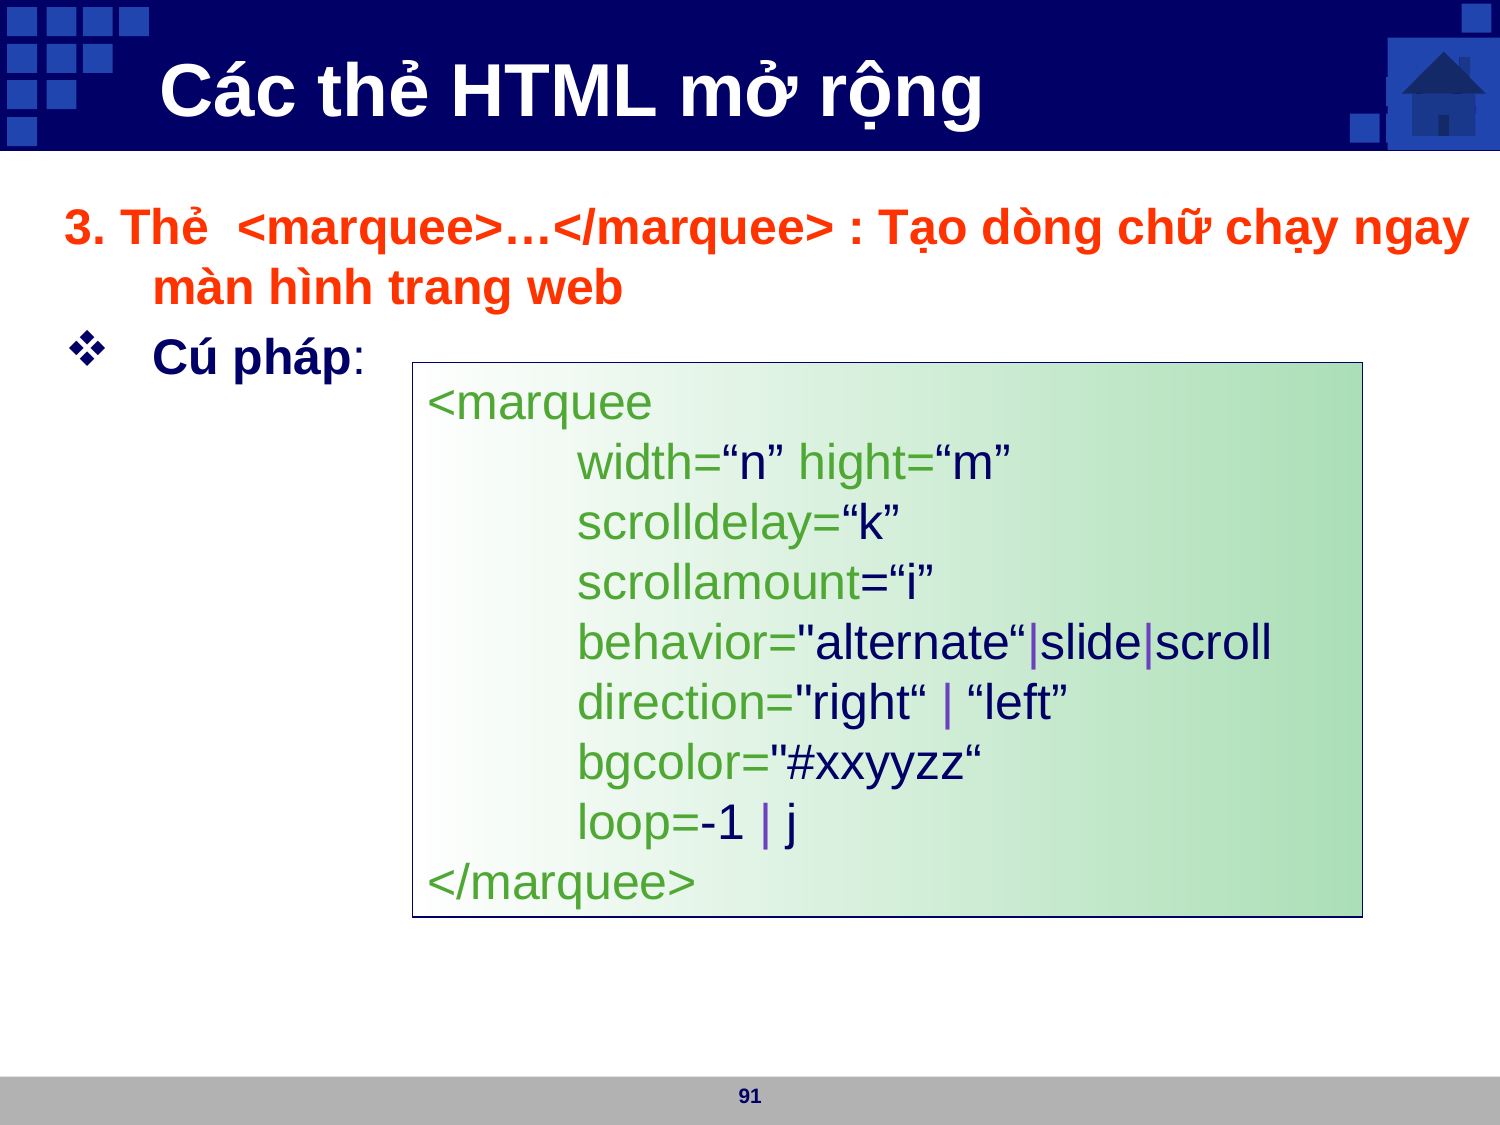

Các thẻ HTML mở rộng
3. Thẻ  <marquee>…</marquee> : Tạo dòng chữ chạy ngay màn hình trang web
Cú pháp:

<marquee
	width=“n” hight=“m”
	scrolldelay=“k”
	scrollamount=“i”
	behavior="alternate“|slide|scroll
	direction="right“ | “left”
	bgcolor="#xxyyzz“
	loop=-1 | j
</marquee>
91